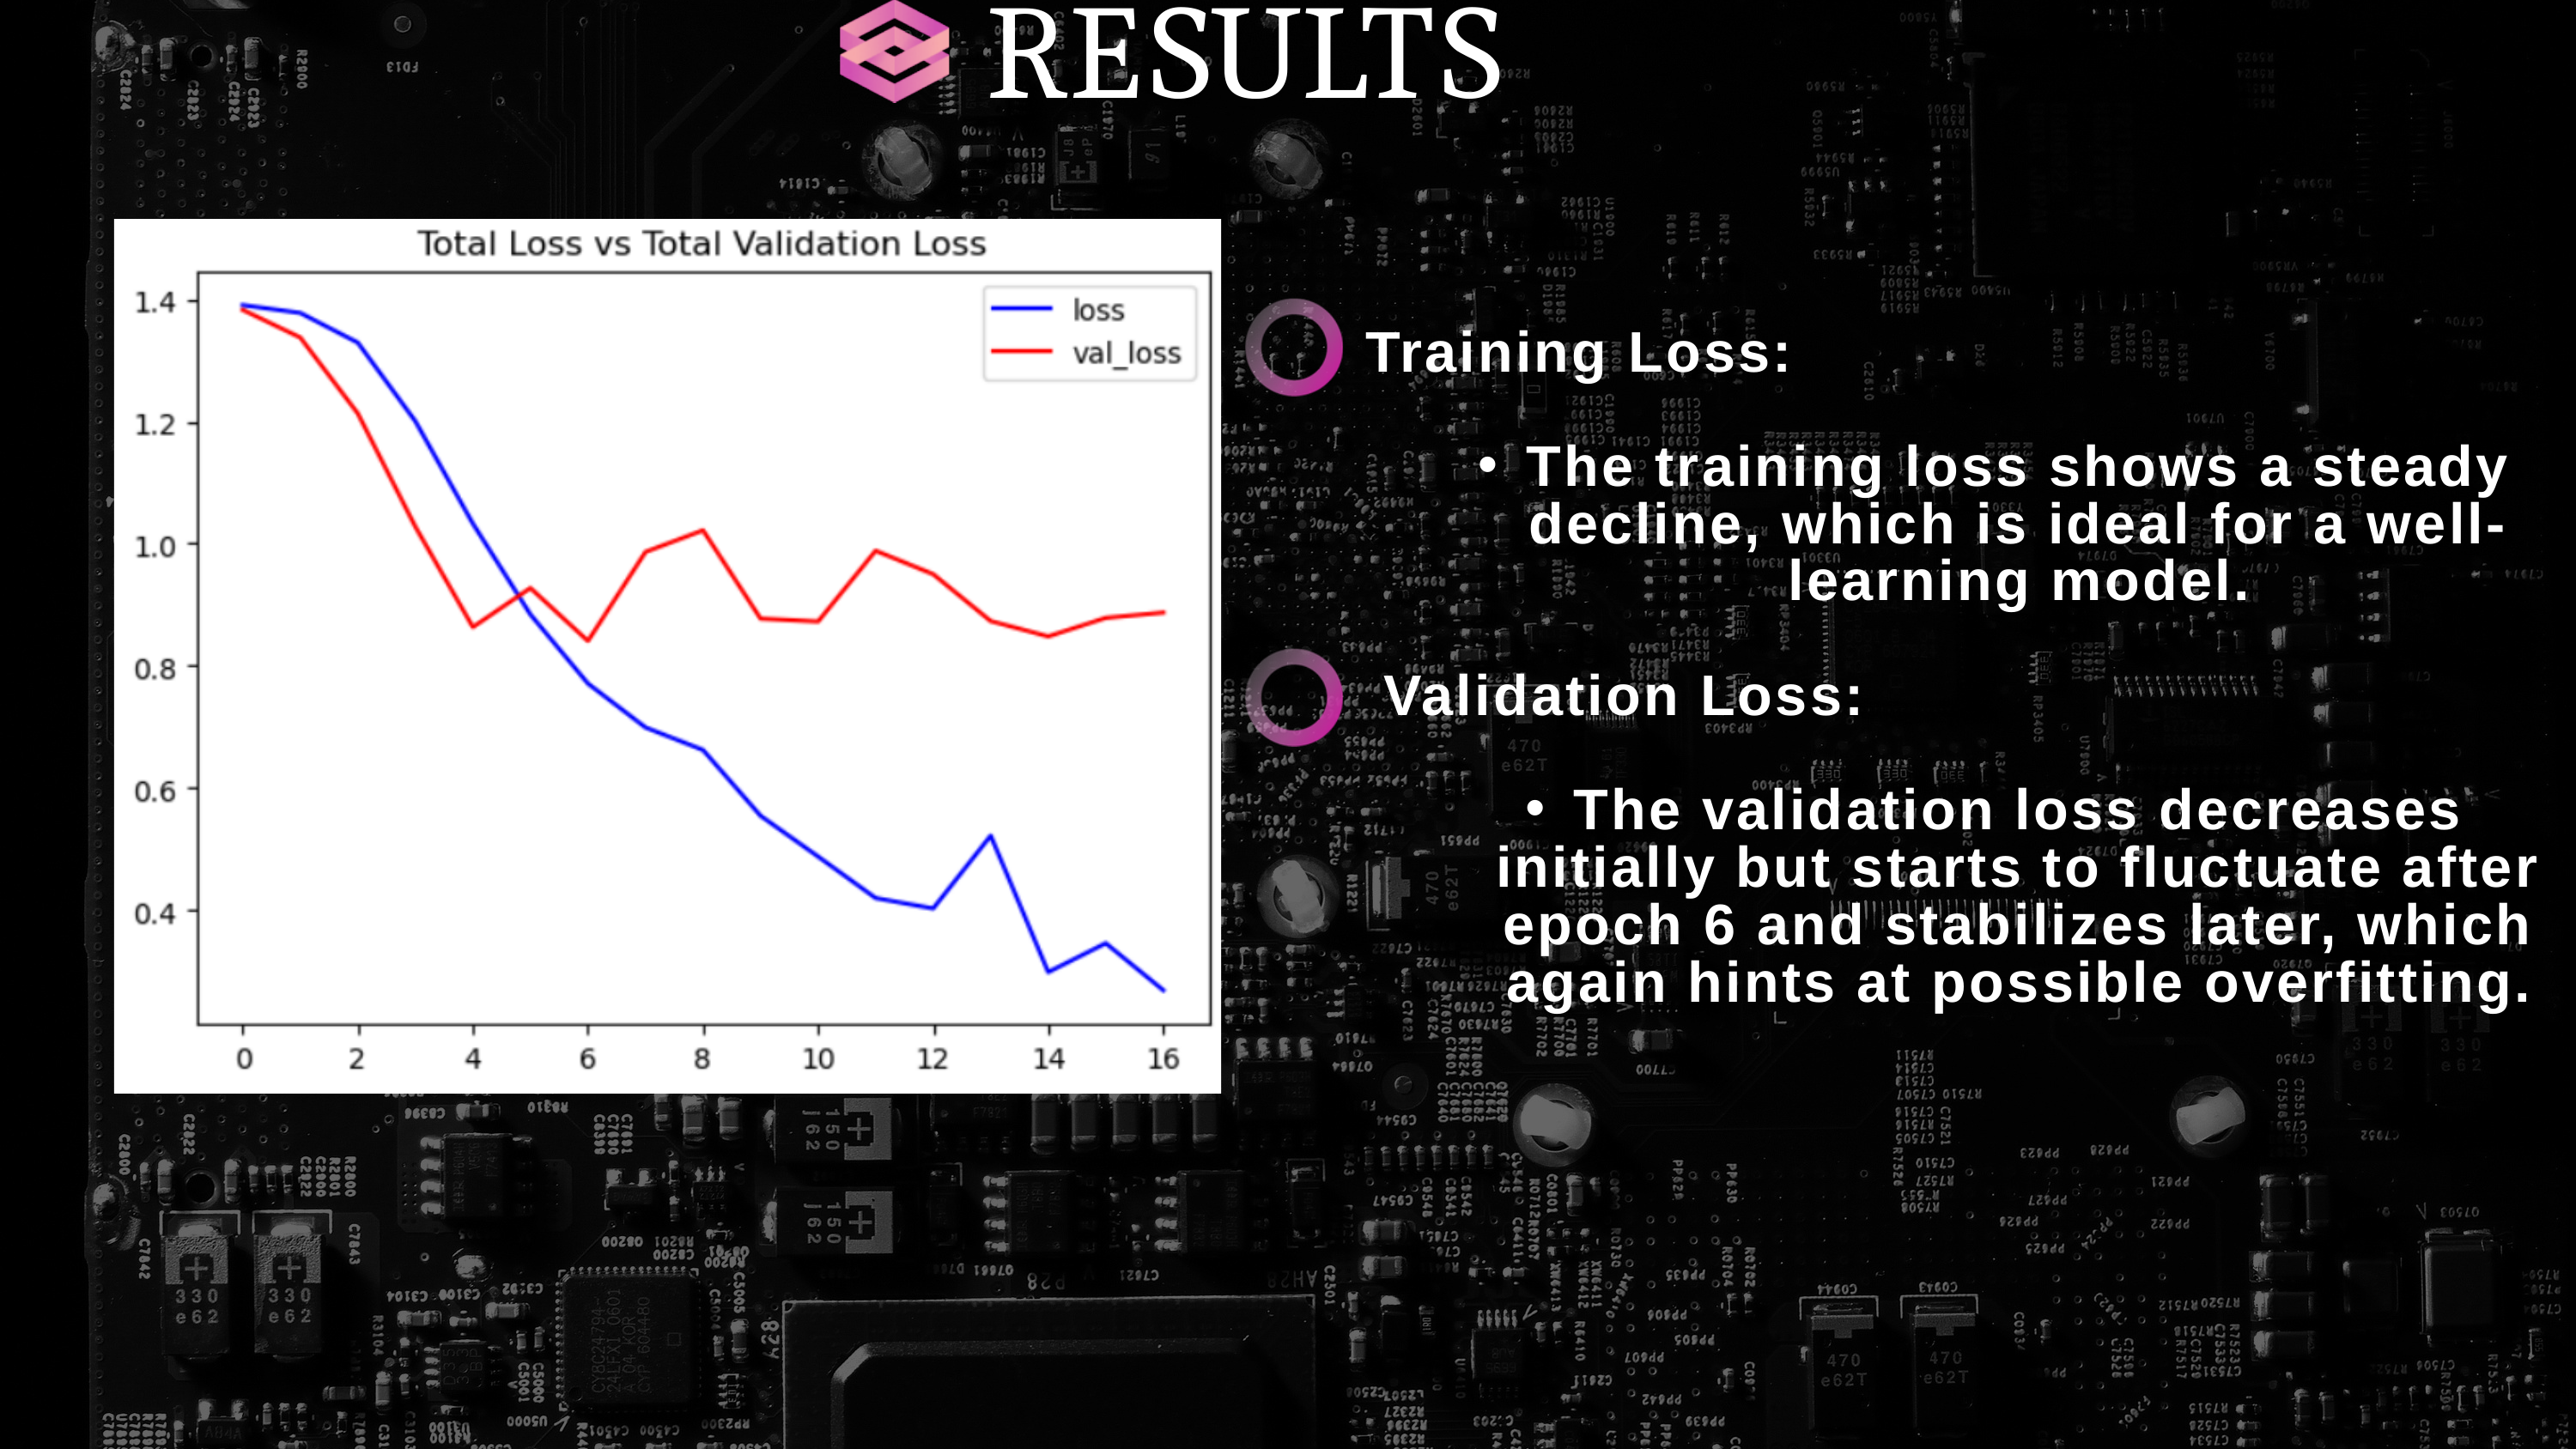

RESULTS

Training Loss:

The training loss shows a steady decline, which is ideal for a well-learning model.

 Validation Loss:

The validation loss decreases initially but starts to fluctuate after epoch 6 and stabilizes later, which again hints at possible overfitting.